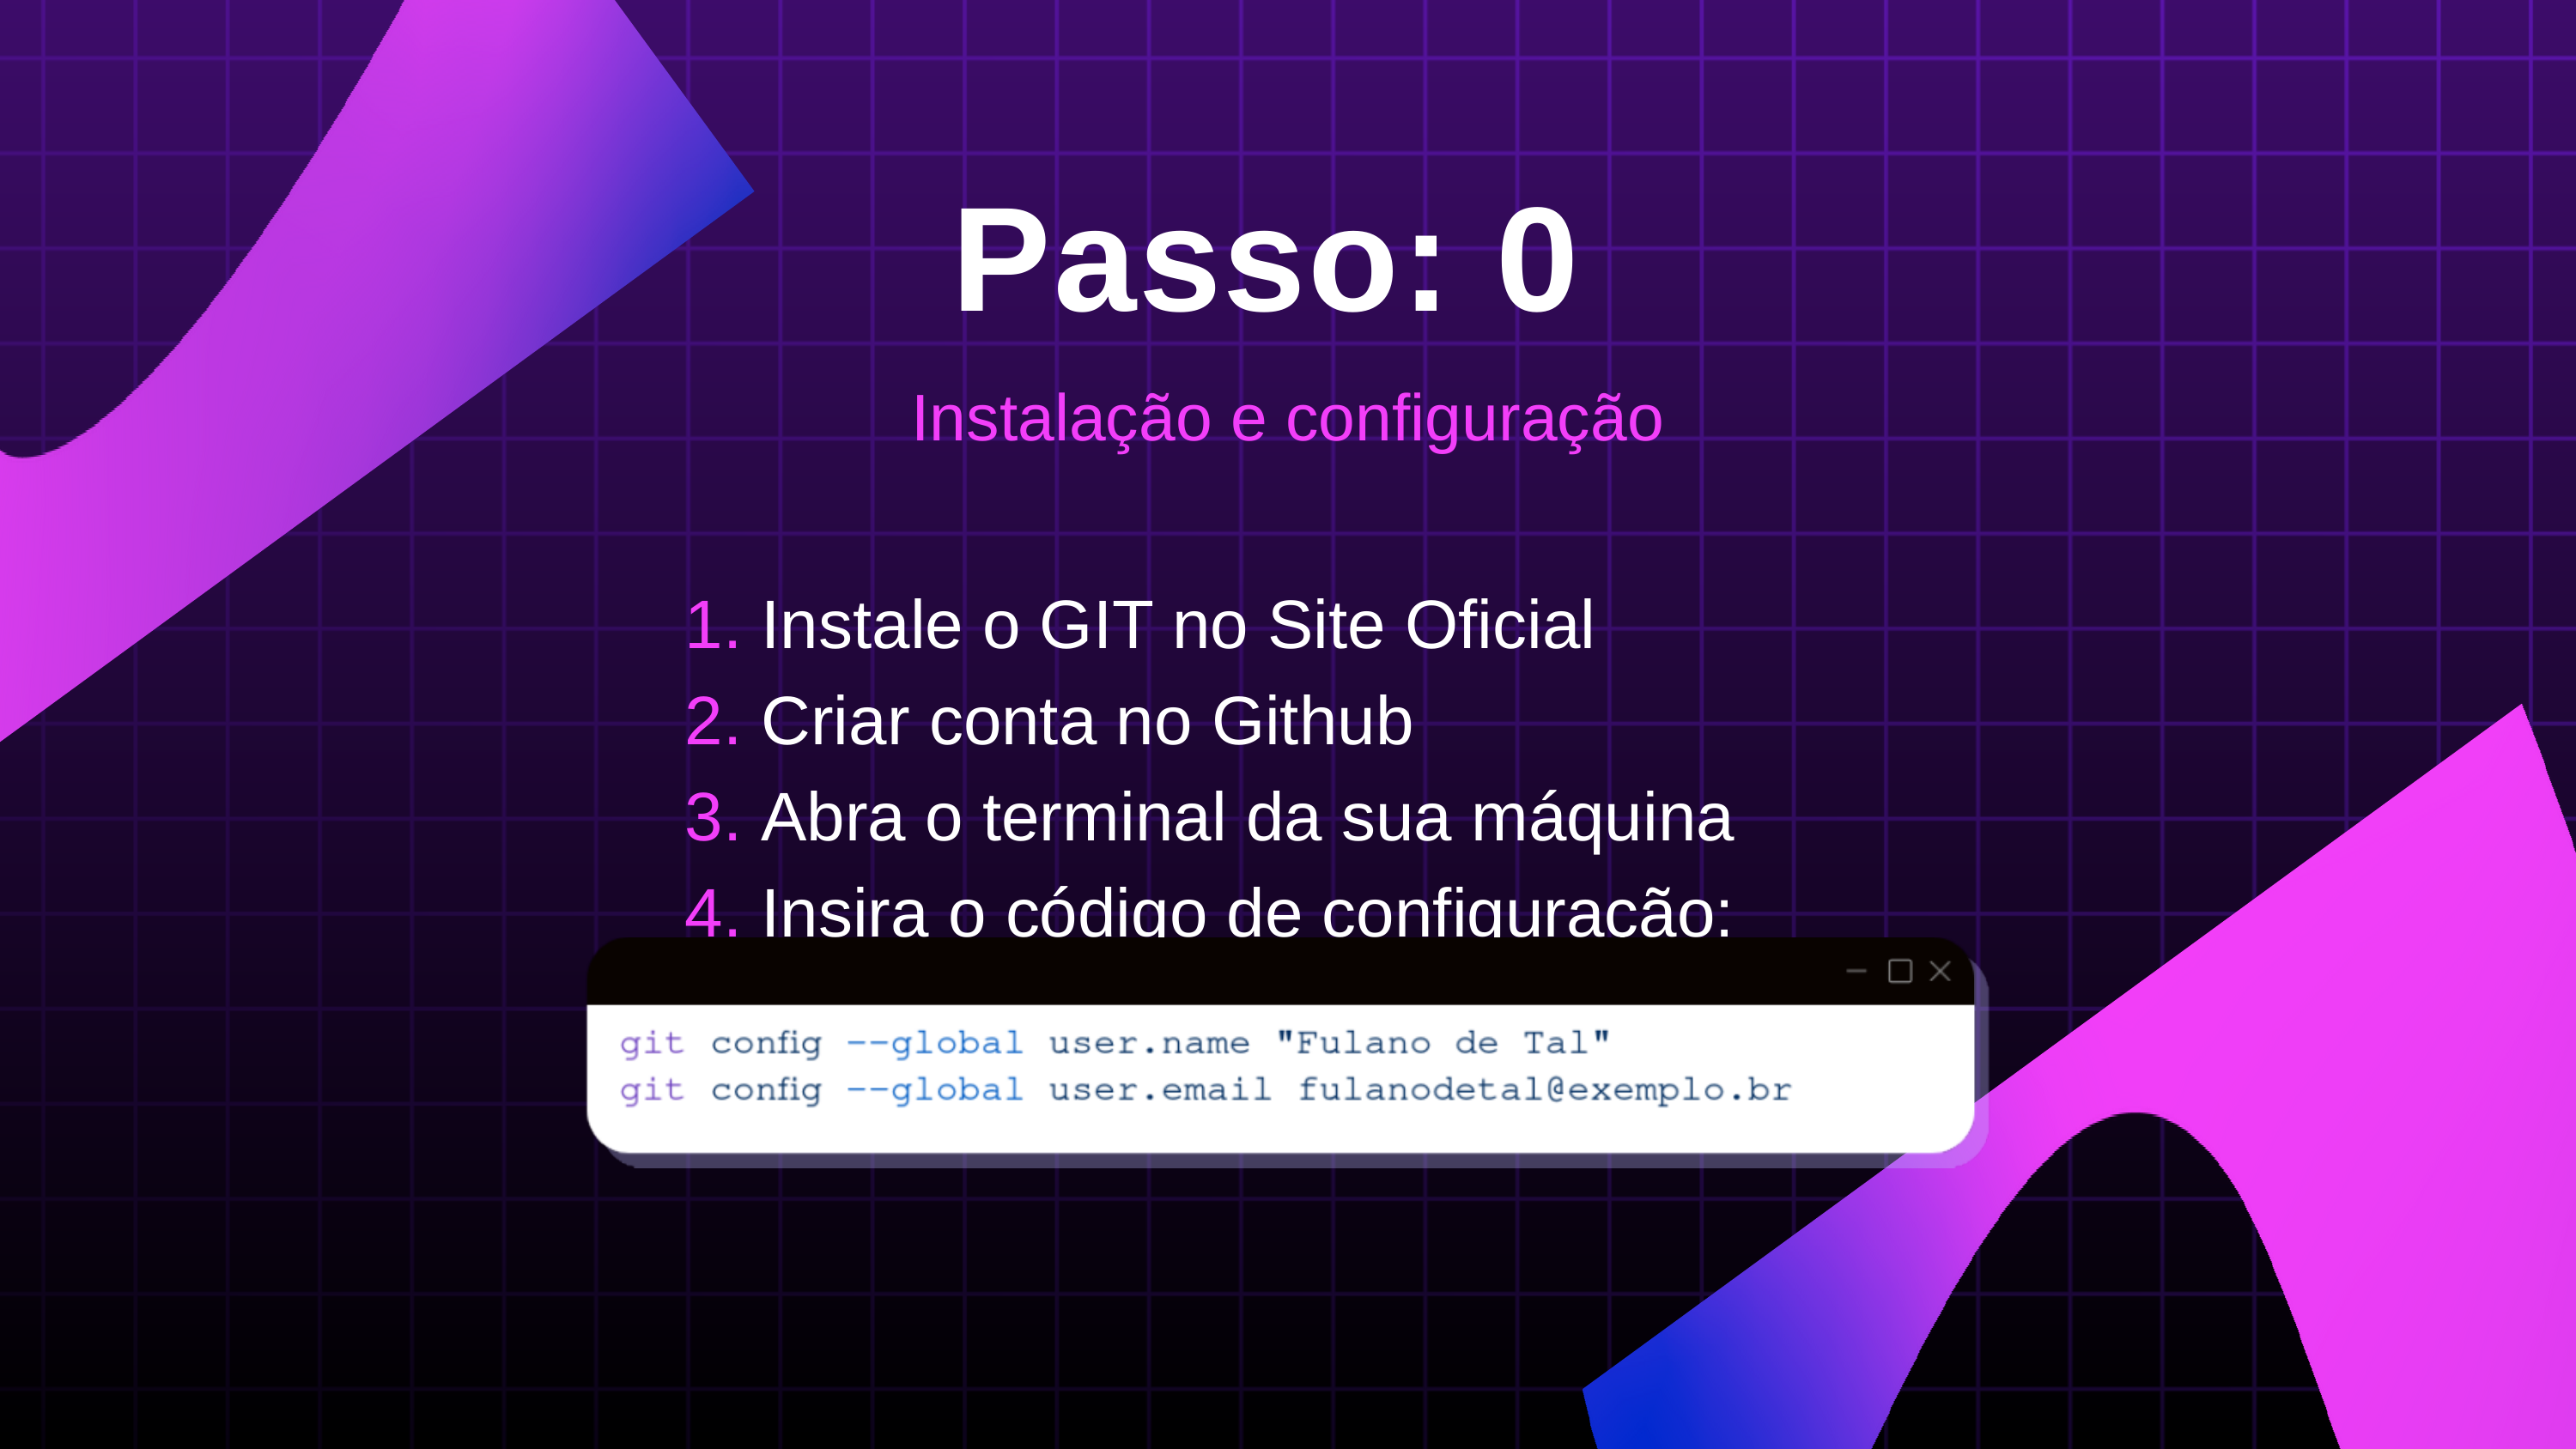

Passo: 0
Instalação e configuração
1. Instale o GIT no Site Oficial
2. Criar conta no Github
3. Abra o terminal da sua máquina
4. Insira o código de configuração: